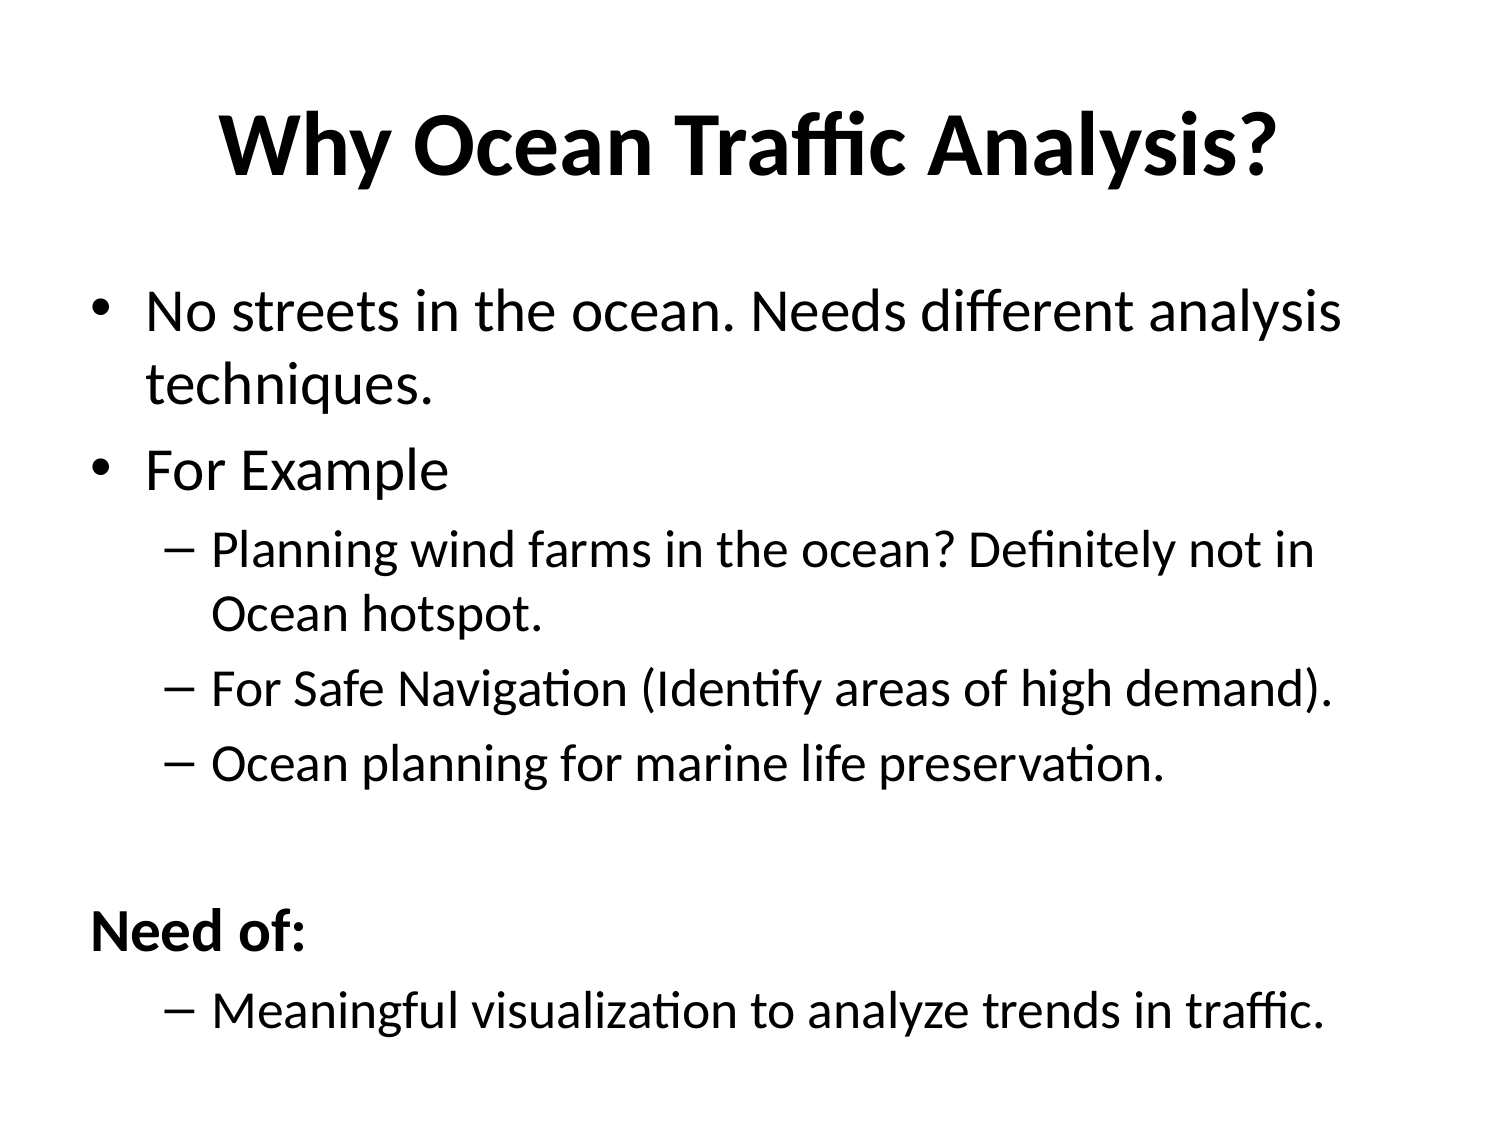

# Why Ocean Traffic Analysis?
No streets in the ocean. Needs different analysis techniques.
For Example
Planning wind farms in the ocean? Definitely not in Ocean hotspot.
For Safe Navigation (Identify areas of high demand).
Ocean planning for marine life preservation.

Need of:
Meaningful visualization to analyze trends in traffic.